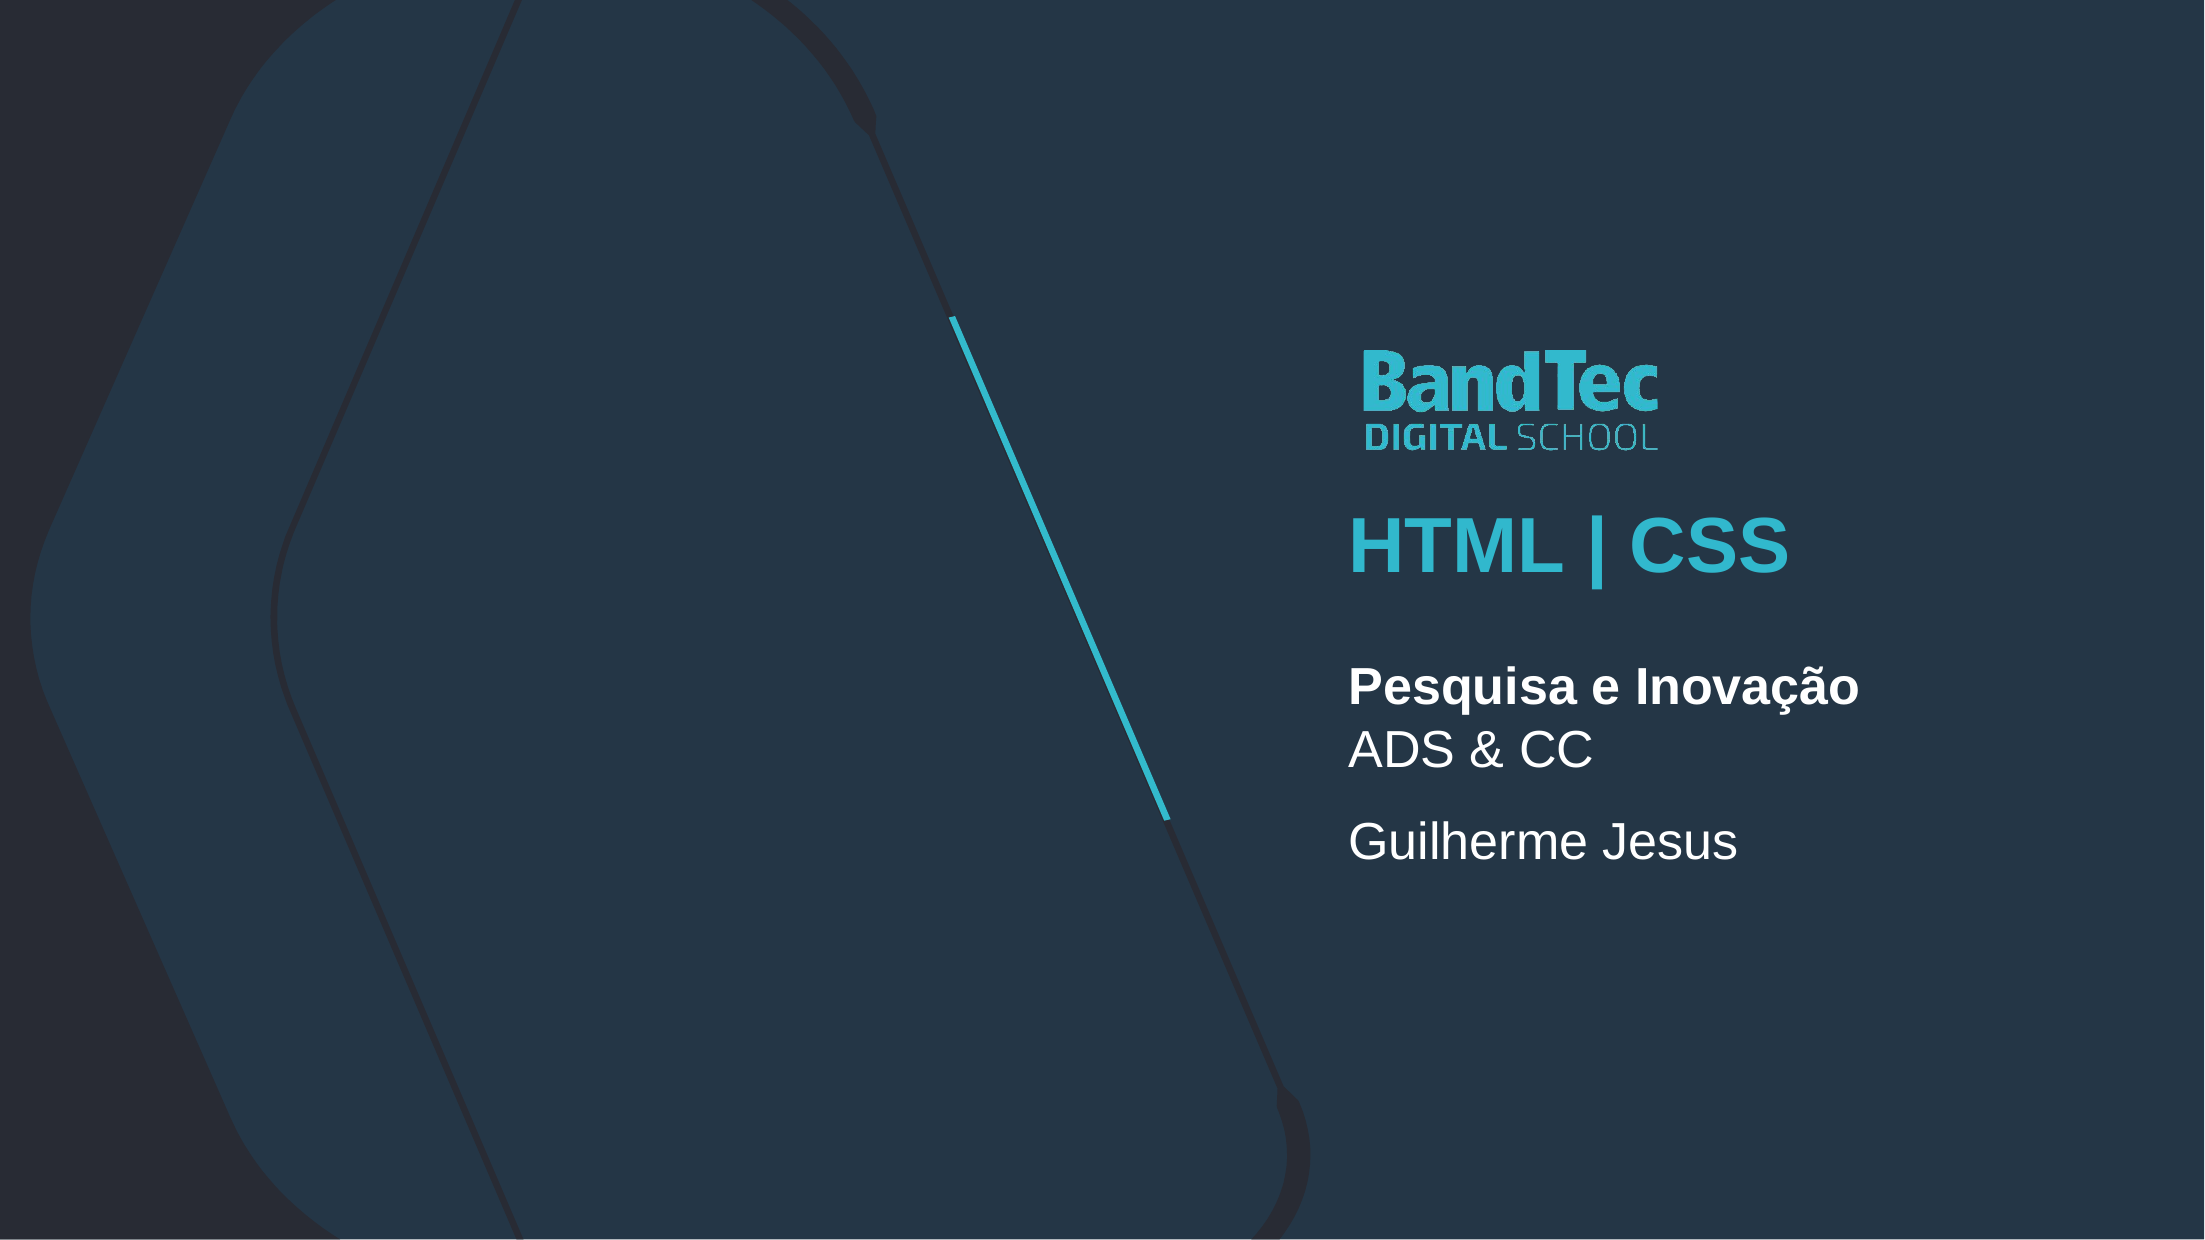

# HTML | CSS
Pesquisa e Inovação
ADS & CC

Guilherme Jesus